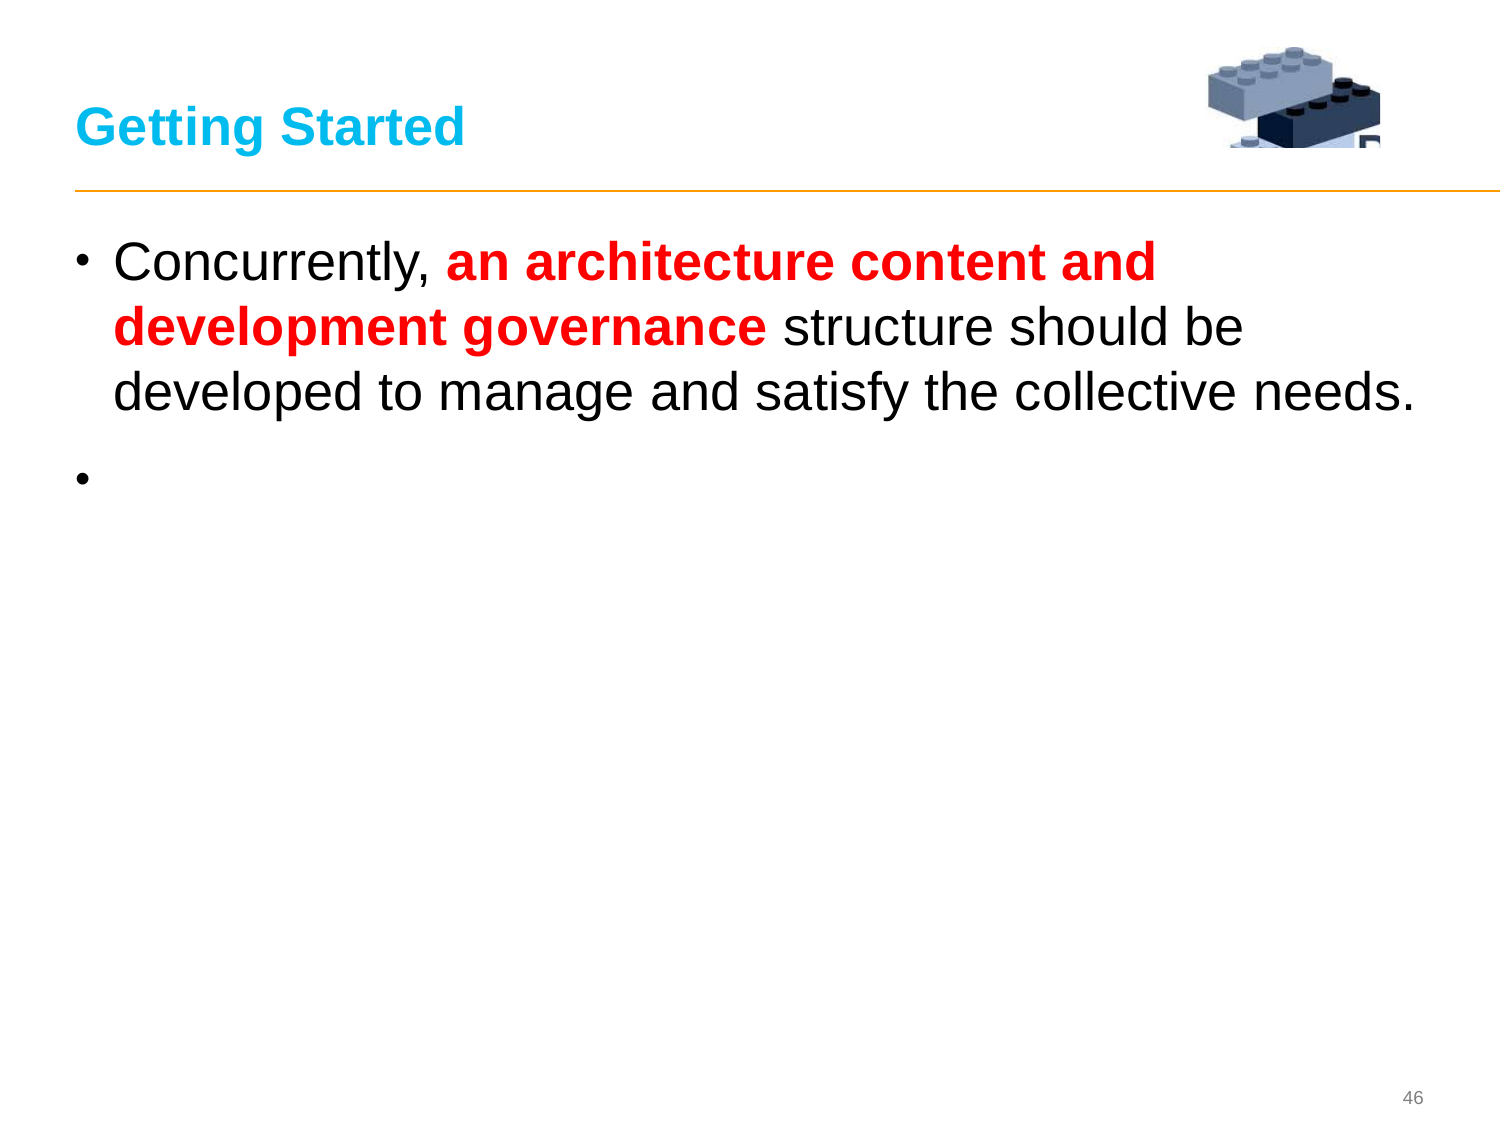

# Getting Started
Concurrently, an architecture content and development governance structure should be developed to manage and satisfy the collective needs.